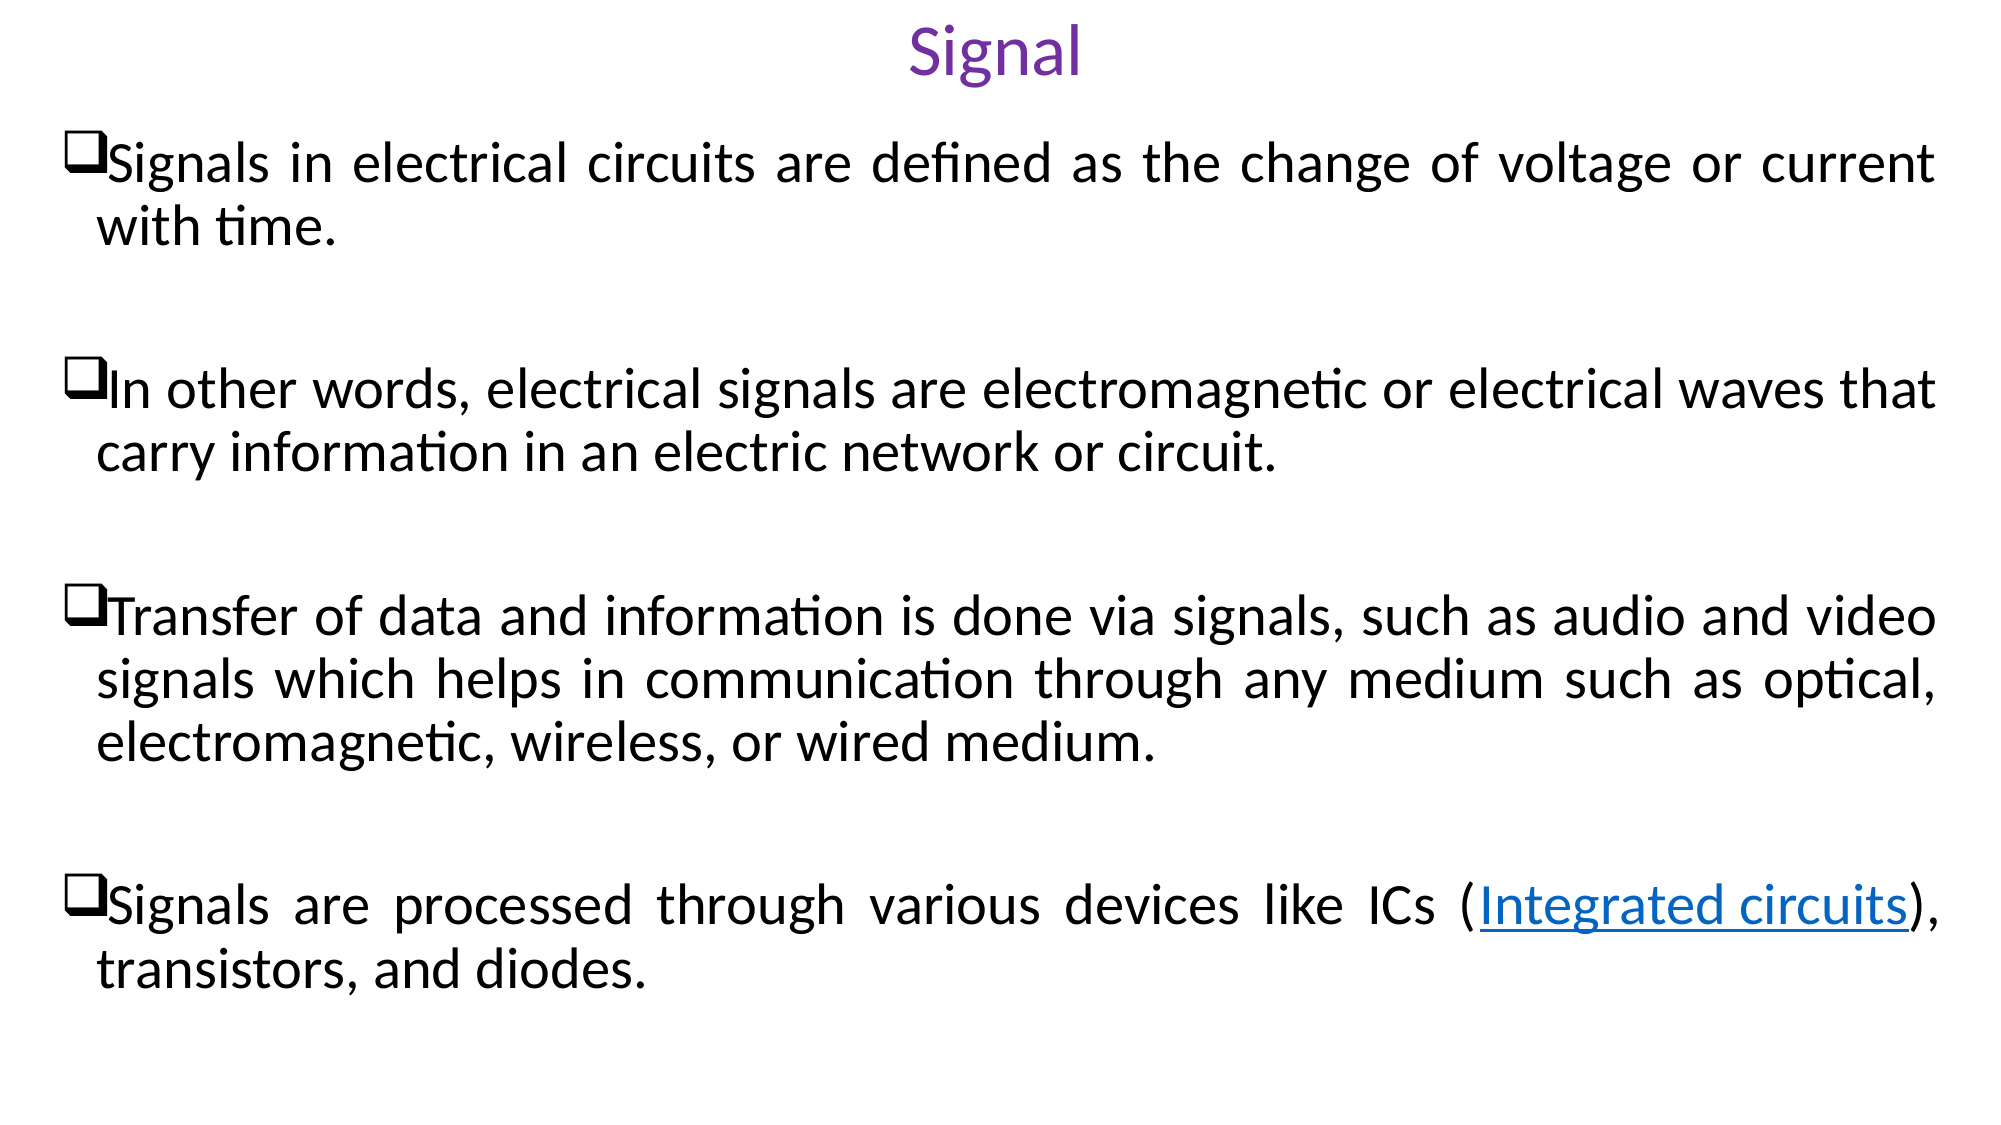

Signal
Signals in electrical circuits are defined as the change of voltage or current with time.

In other words, electrical signals are electromagnetic or electrical waves that carry information in an electric network or circuit.

Transfer of data and information is done via signals, such as audio and video signals which helps in communication through any medium such as optical, electromagnetic, wireless, or wired medium.

Signals are processed through various devices like ICs (Integrated circuits), transistors, and diodes.